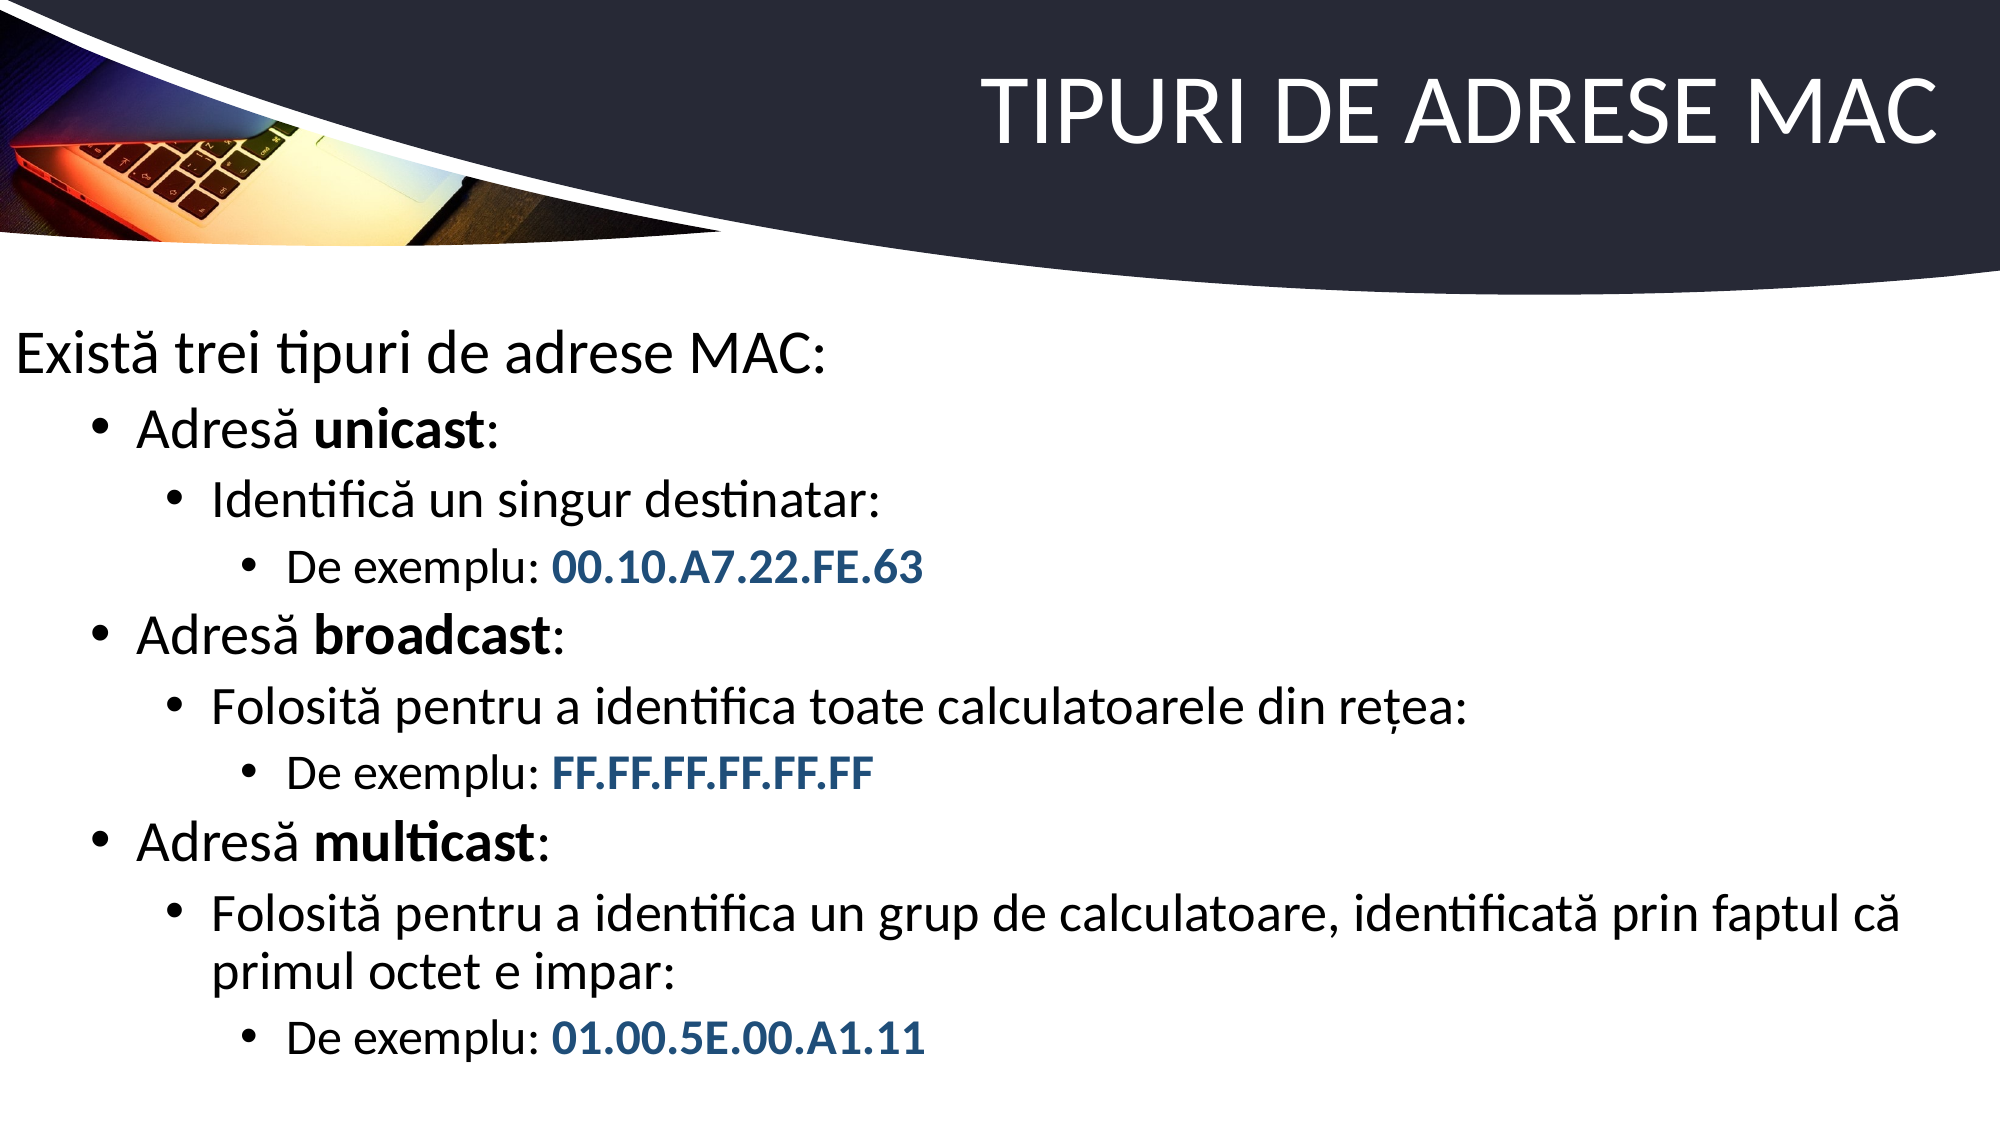

# Tipuri de adrese MAC
Există trei tipuri de adrese MAC:
Adresă unicast:
Identifică un singur destinatar:
De exemplu: 00.10.A7.22.FE.63
Adresă broadcast:
Folosită pentru a identifica toate calculatoarele din rețea:
De exemplu: FF.FF.FF.FF.FF.FF
Adresă multicast:
Folosită pentru a identifica un grup de calculatoare, identificată prin faptul că primul octet e impar:
De exemplu: 01.00.5E.00.A1.11